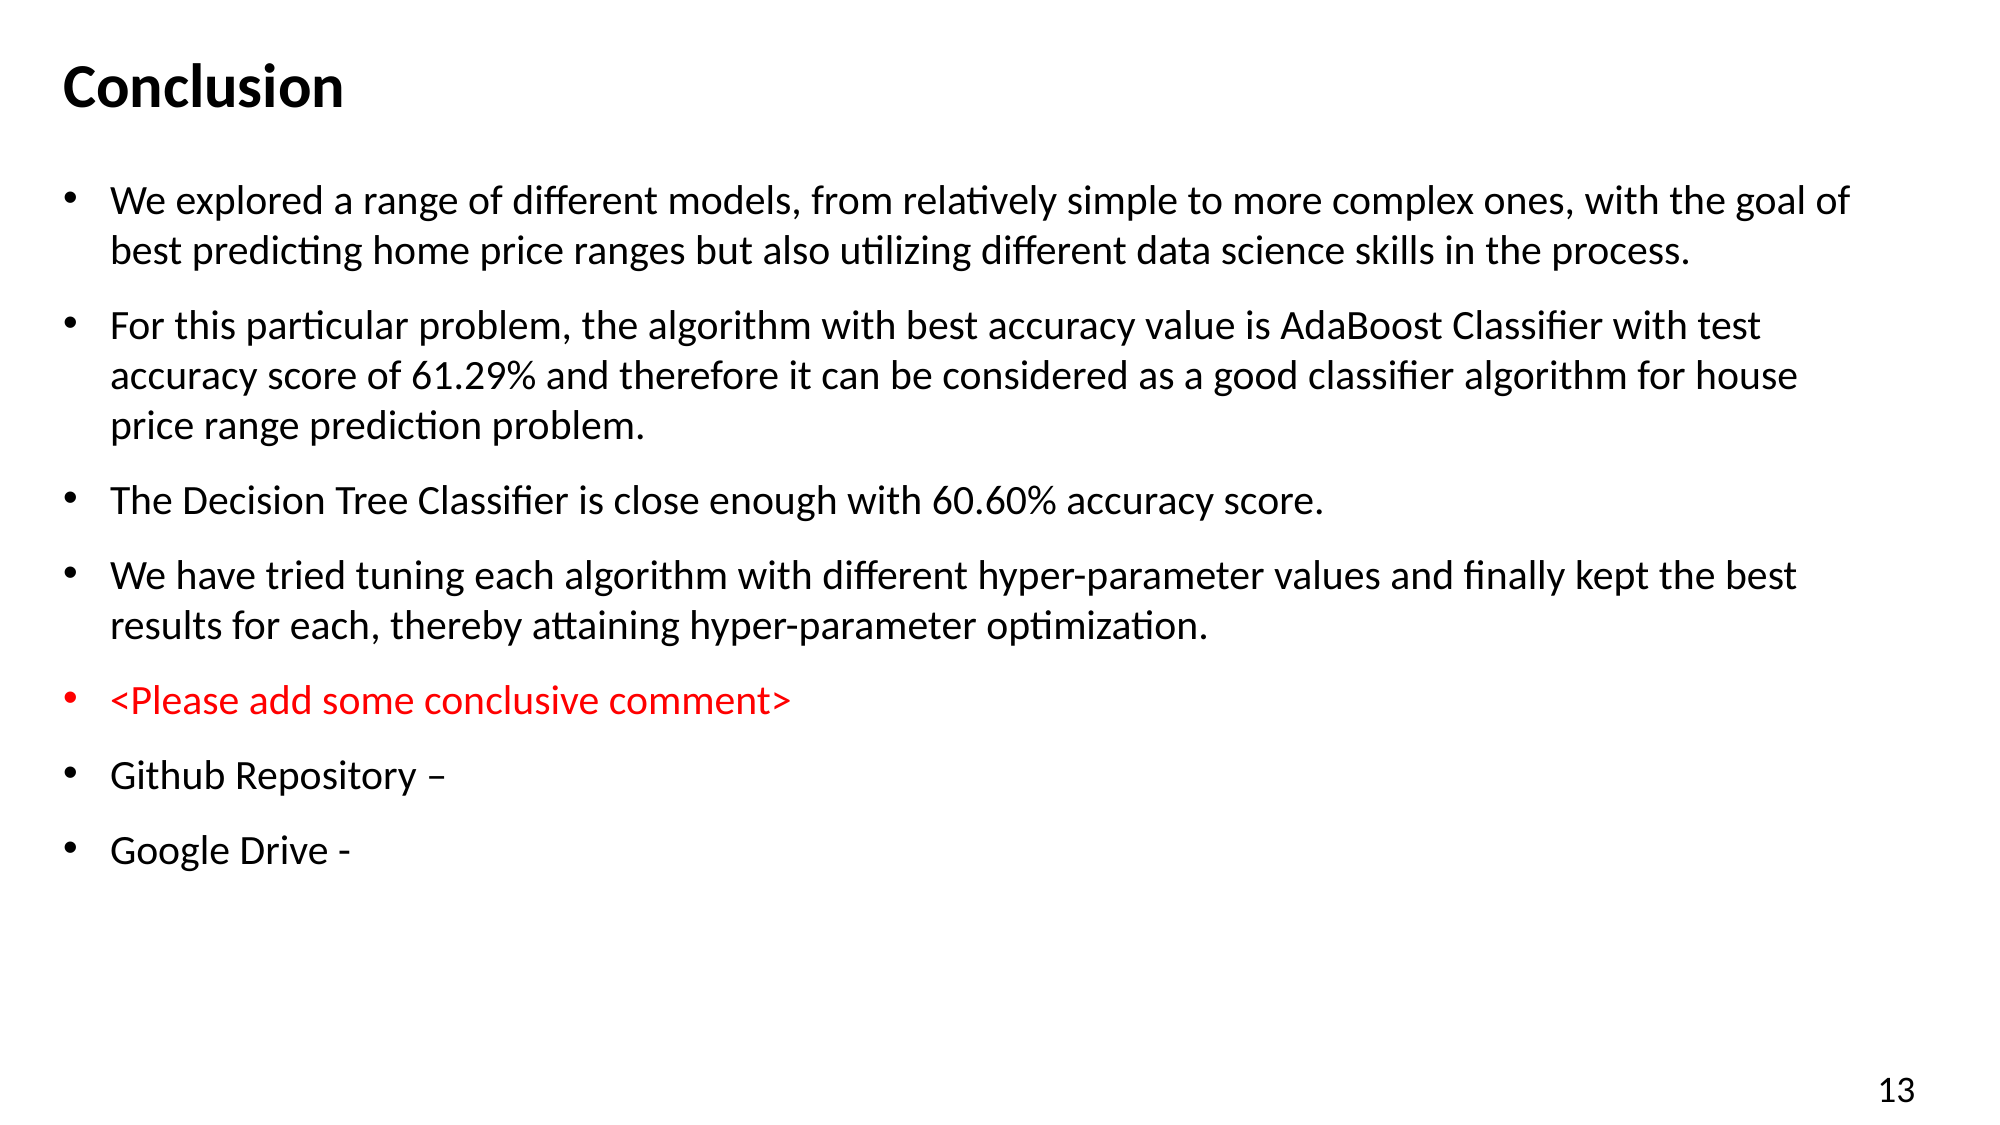

# Conclusion
We explored a range of different models, from relatively simple to more complex ones, with the goal of best predicting home price ranges but also utilizing different data science skills in the process.
For this particular problem, the algorithm with best accuracy value is AdaBoost Classifier with test accuracy score of 61.29% and therefore it can be considered as a good classifier algorithm for house price range prediction problem.
The Decision Tree Classifier is close enough with 60.60% accuracy score.
We have tried tuning each algorithm with different hyper-parameter values and finally kept the best results for each, thereby attaining hyper-parameter optimization.
<Please add some conclusive comment>
Github Repository –
Google Drive -
13